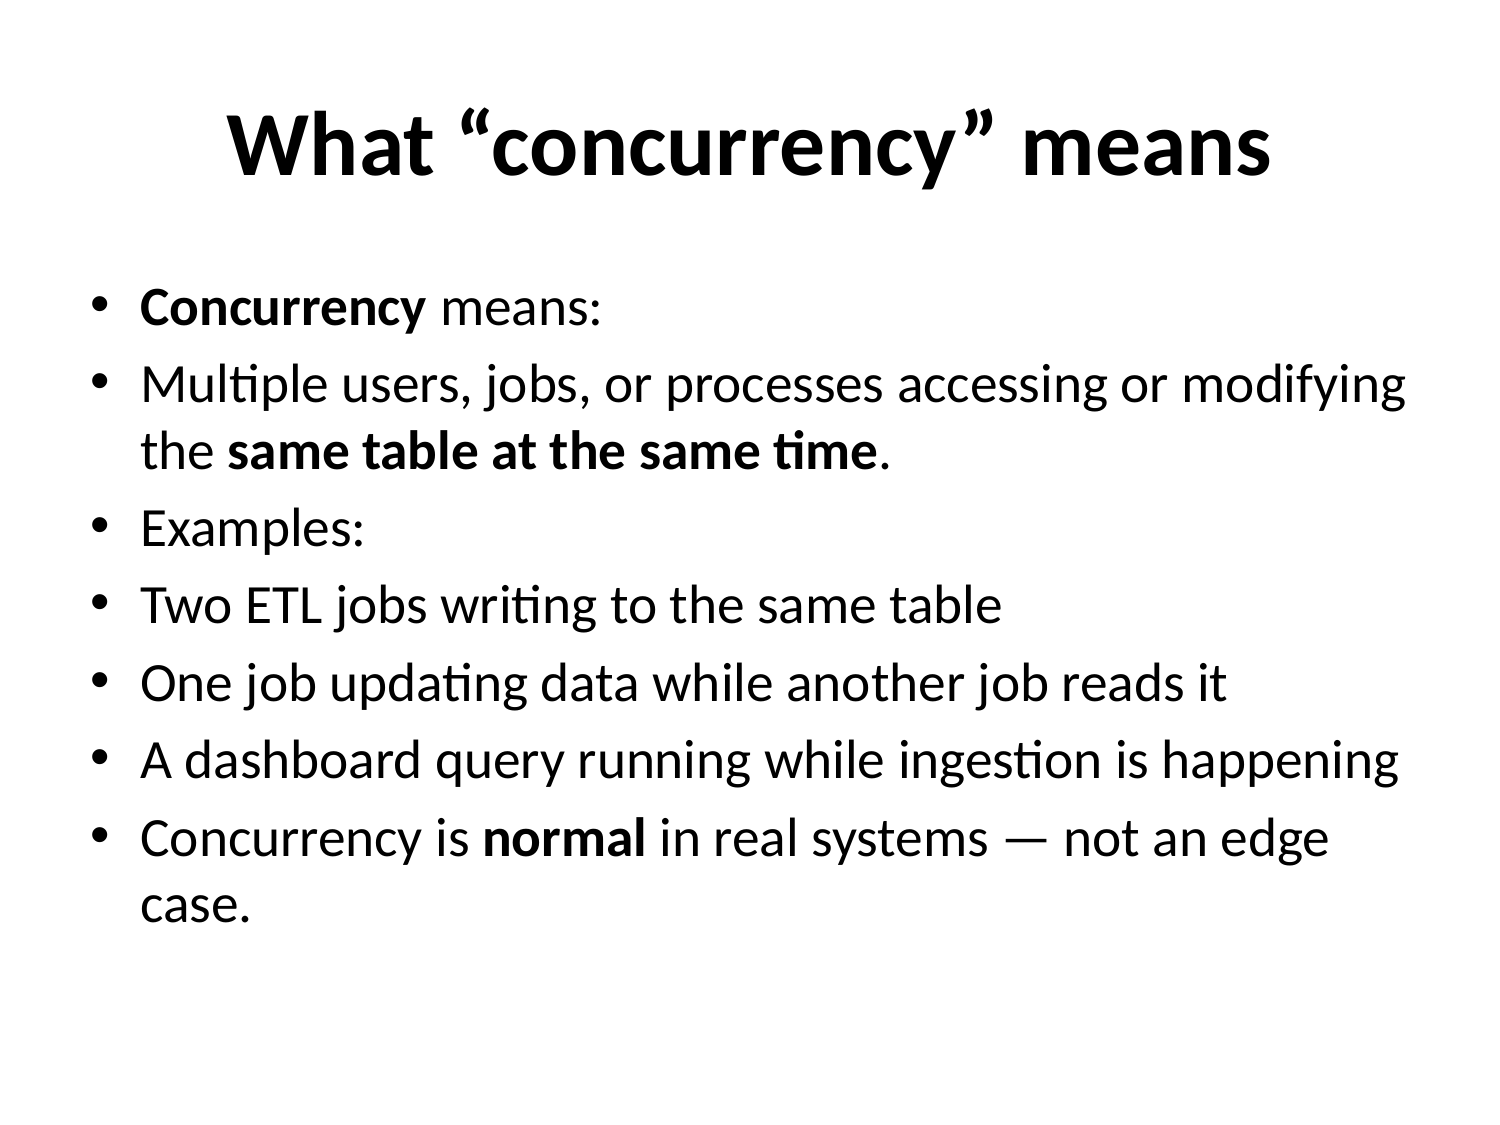

# What “concurrency” means
Concurrency means:
Multiple users, jobs, or processes accessing or modifying the same table at the same time.
Examples:
Two ETL jobs writing to the same table
One job updating data while another job reads it
A dashboard query running while ingestion is happening
Concurrency is normal in real systems — not an edge case.